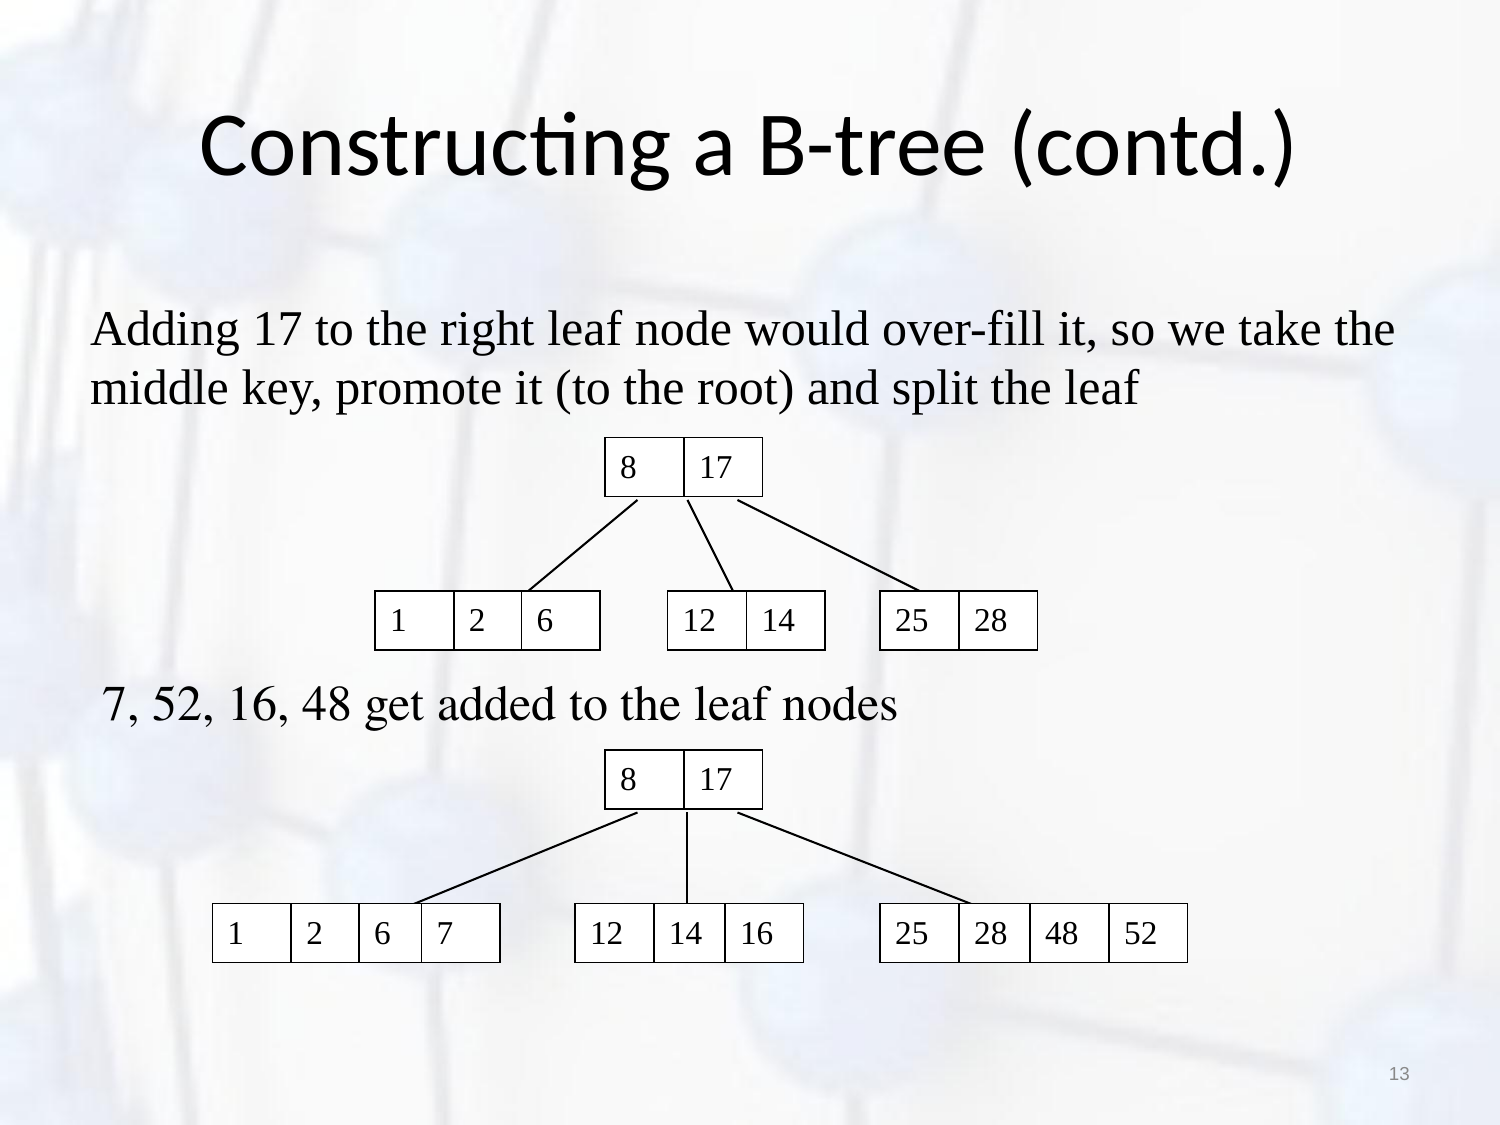

# Constructing a B-tree (contd.)
Adding 17 to the right leaf node would over-fill it, so we take the middle key, promote it (to the root) and split the leaf
8
17
1
2
6
12
14
25
28
7, 52, 16, 48 get added to the leaf nodes
8
17
1
2
6
7
12
14
16
25
28
48
52
13